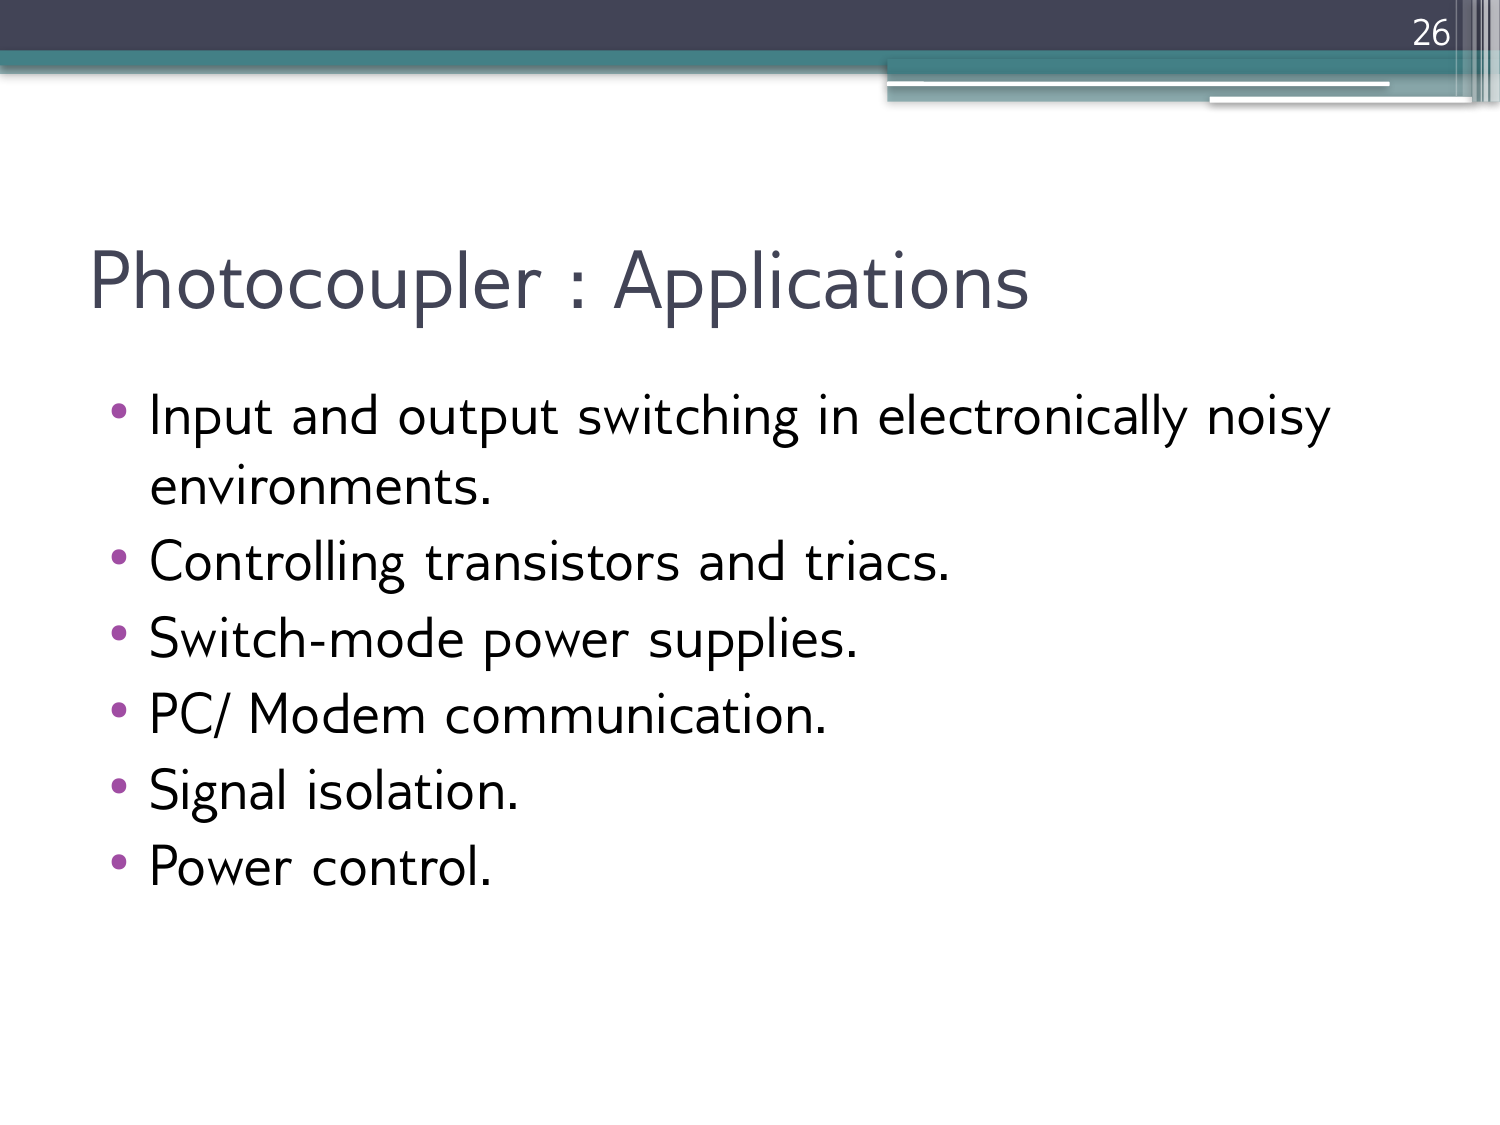

26
# Photocoupler : Applications
Input and output switching in electronically noisy environments.
Controlling transistors and triacs.
Switch-mode power supplies.
PC/ Modem communication.
Signal isolation.
Power control.